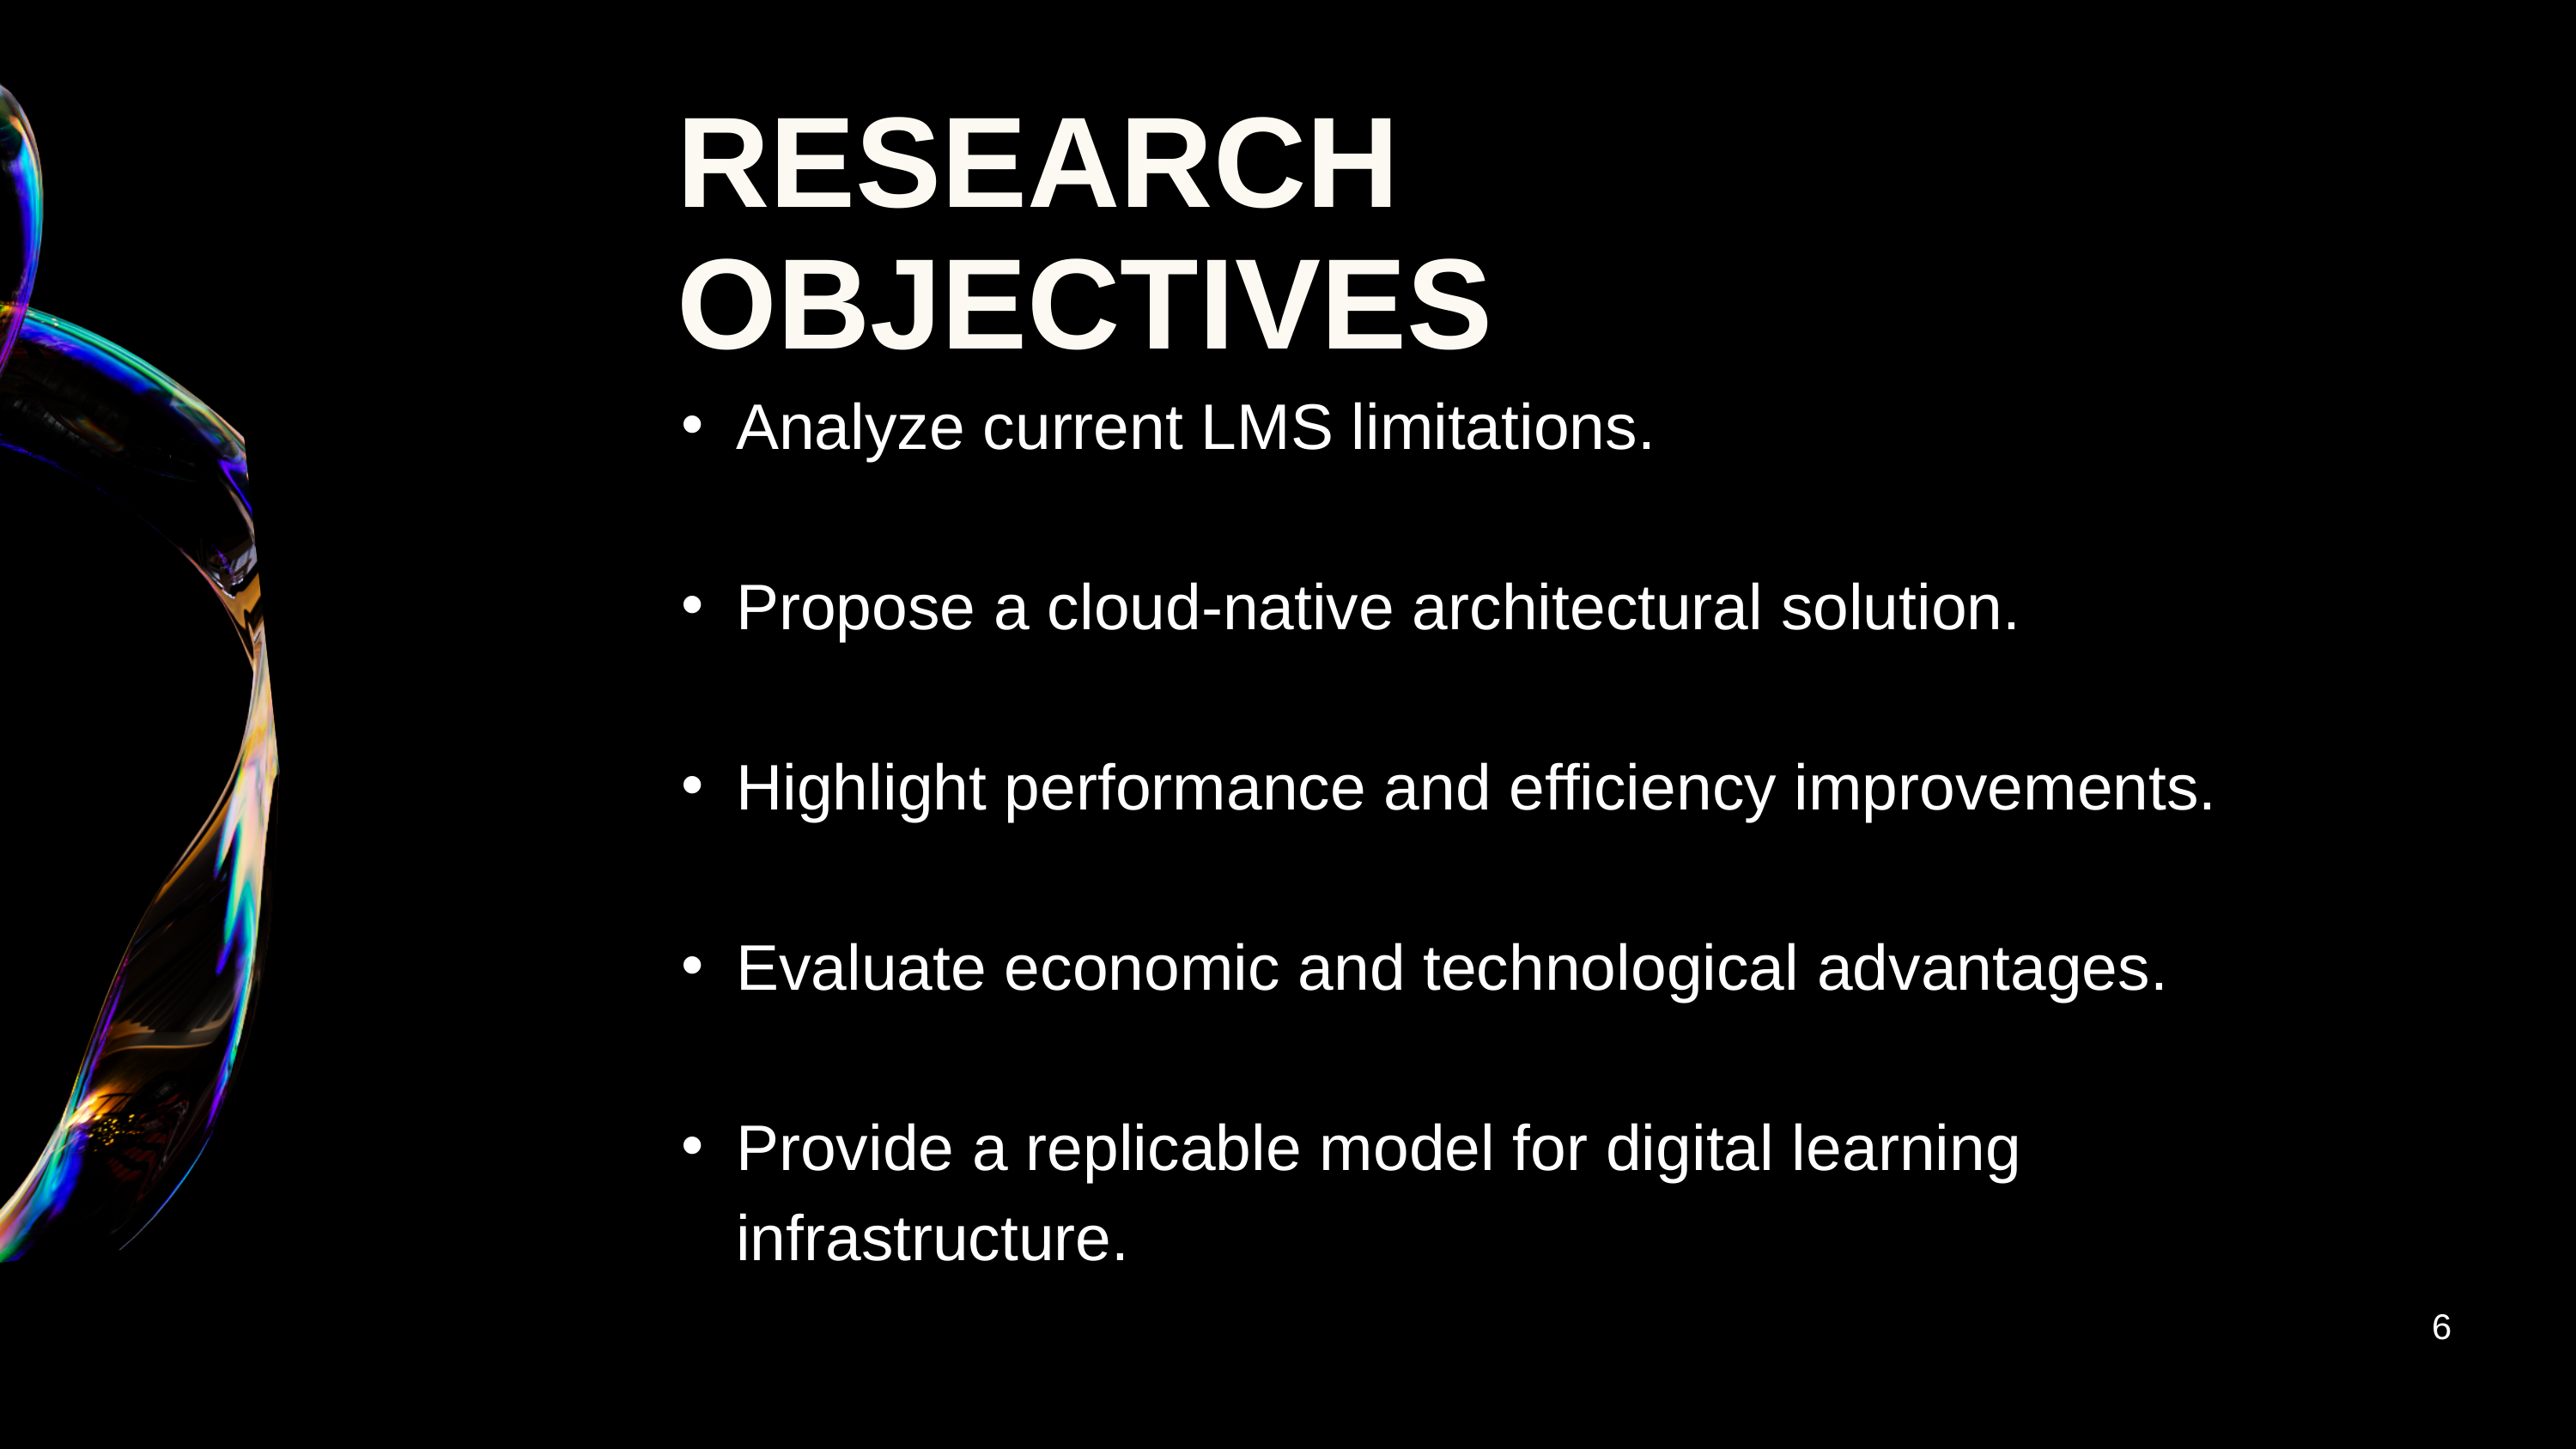

RESEARCH OBJECTIVES
Analyze current LMS limitations.

Propose a cloud-native architectural solution.

Highlight performance and efficiency improvements.

Evaluate economic and technological advantages.

Provide a replicable model for digital learning infrastructure.

6